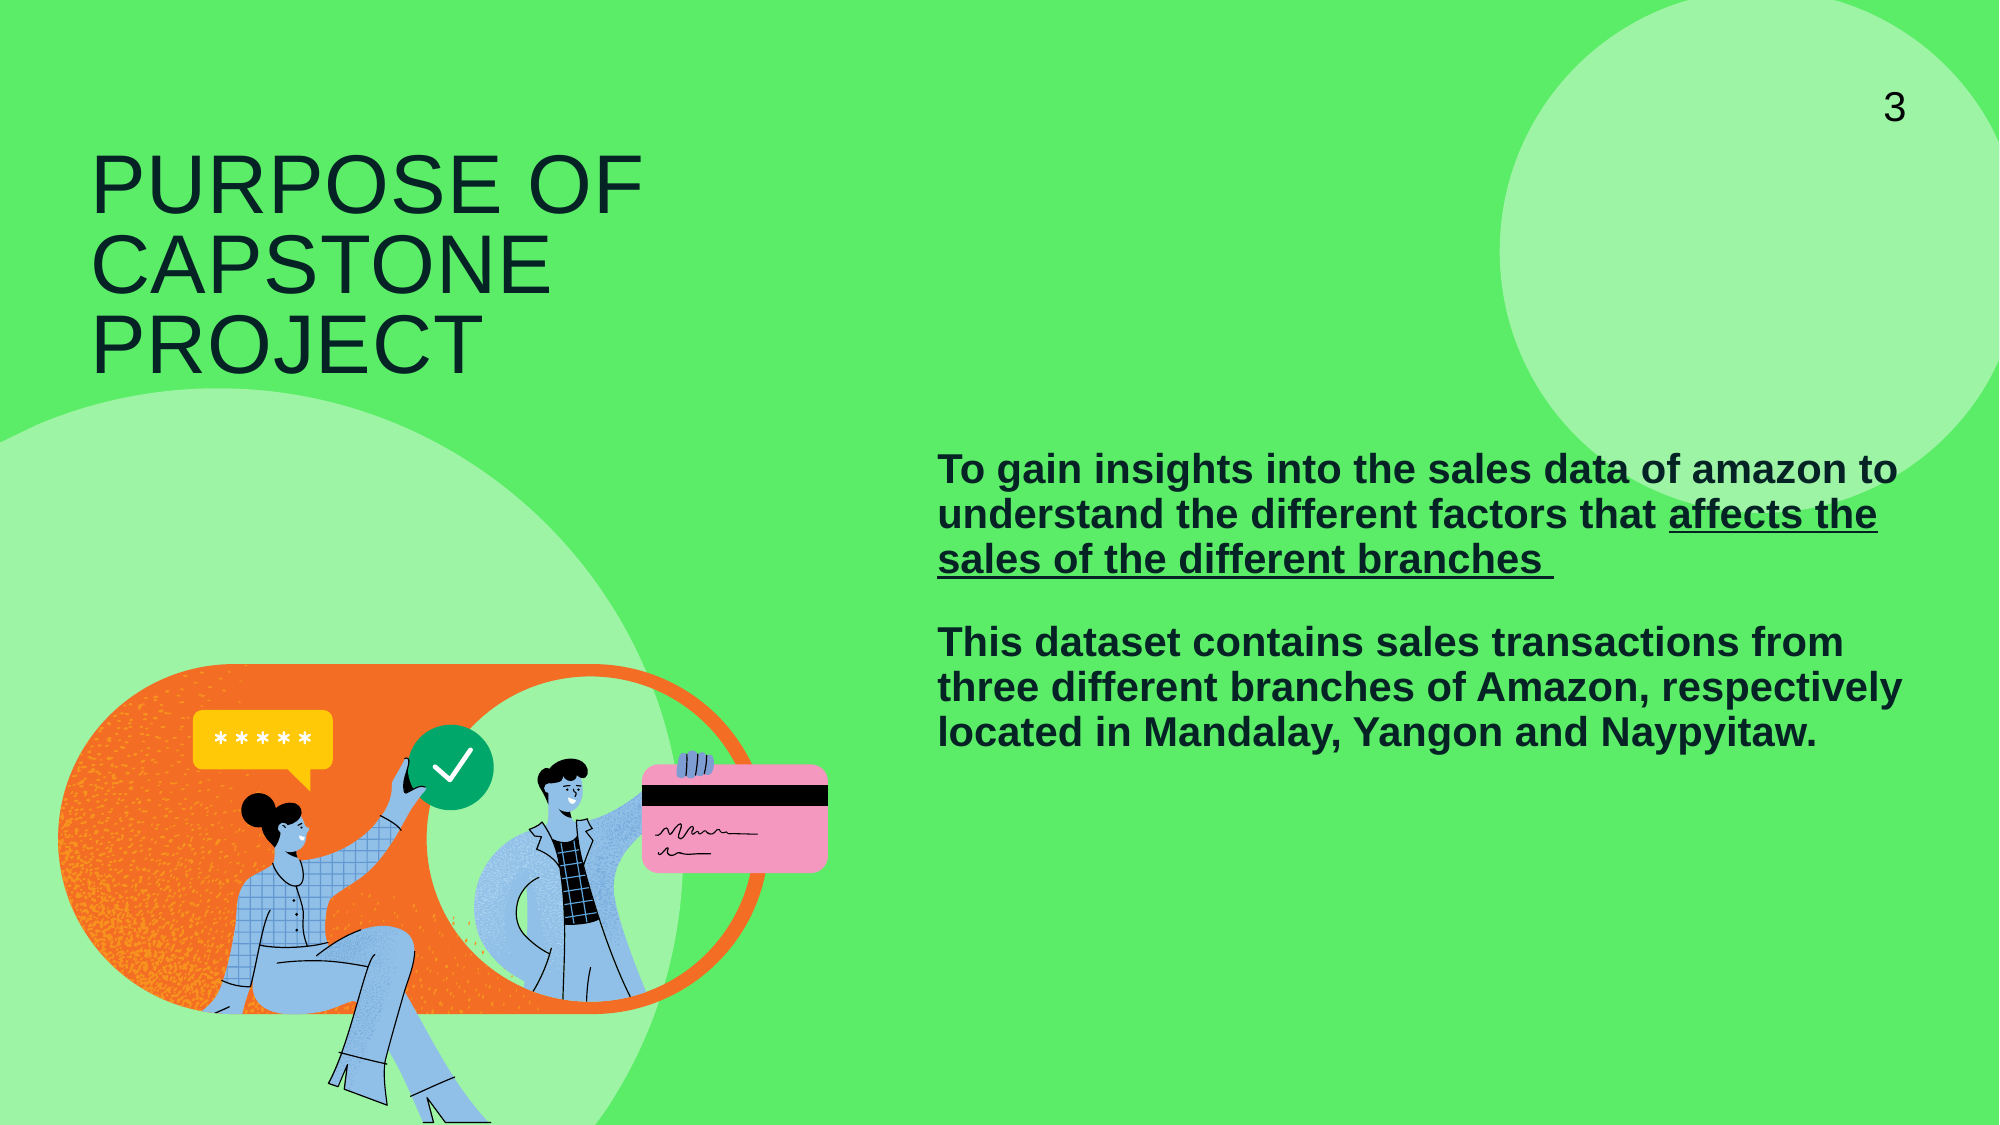

3

To gain insights into the sales data of amazon to understand the different factors that affects the sales of the different branches
This dataset contains sales transactions from three different branches of Amazon, respectively located in Mandalay, Yangon and Naypyitaw.
# Purpose of capstone project